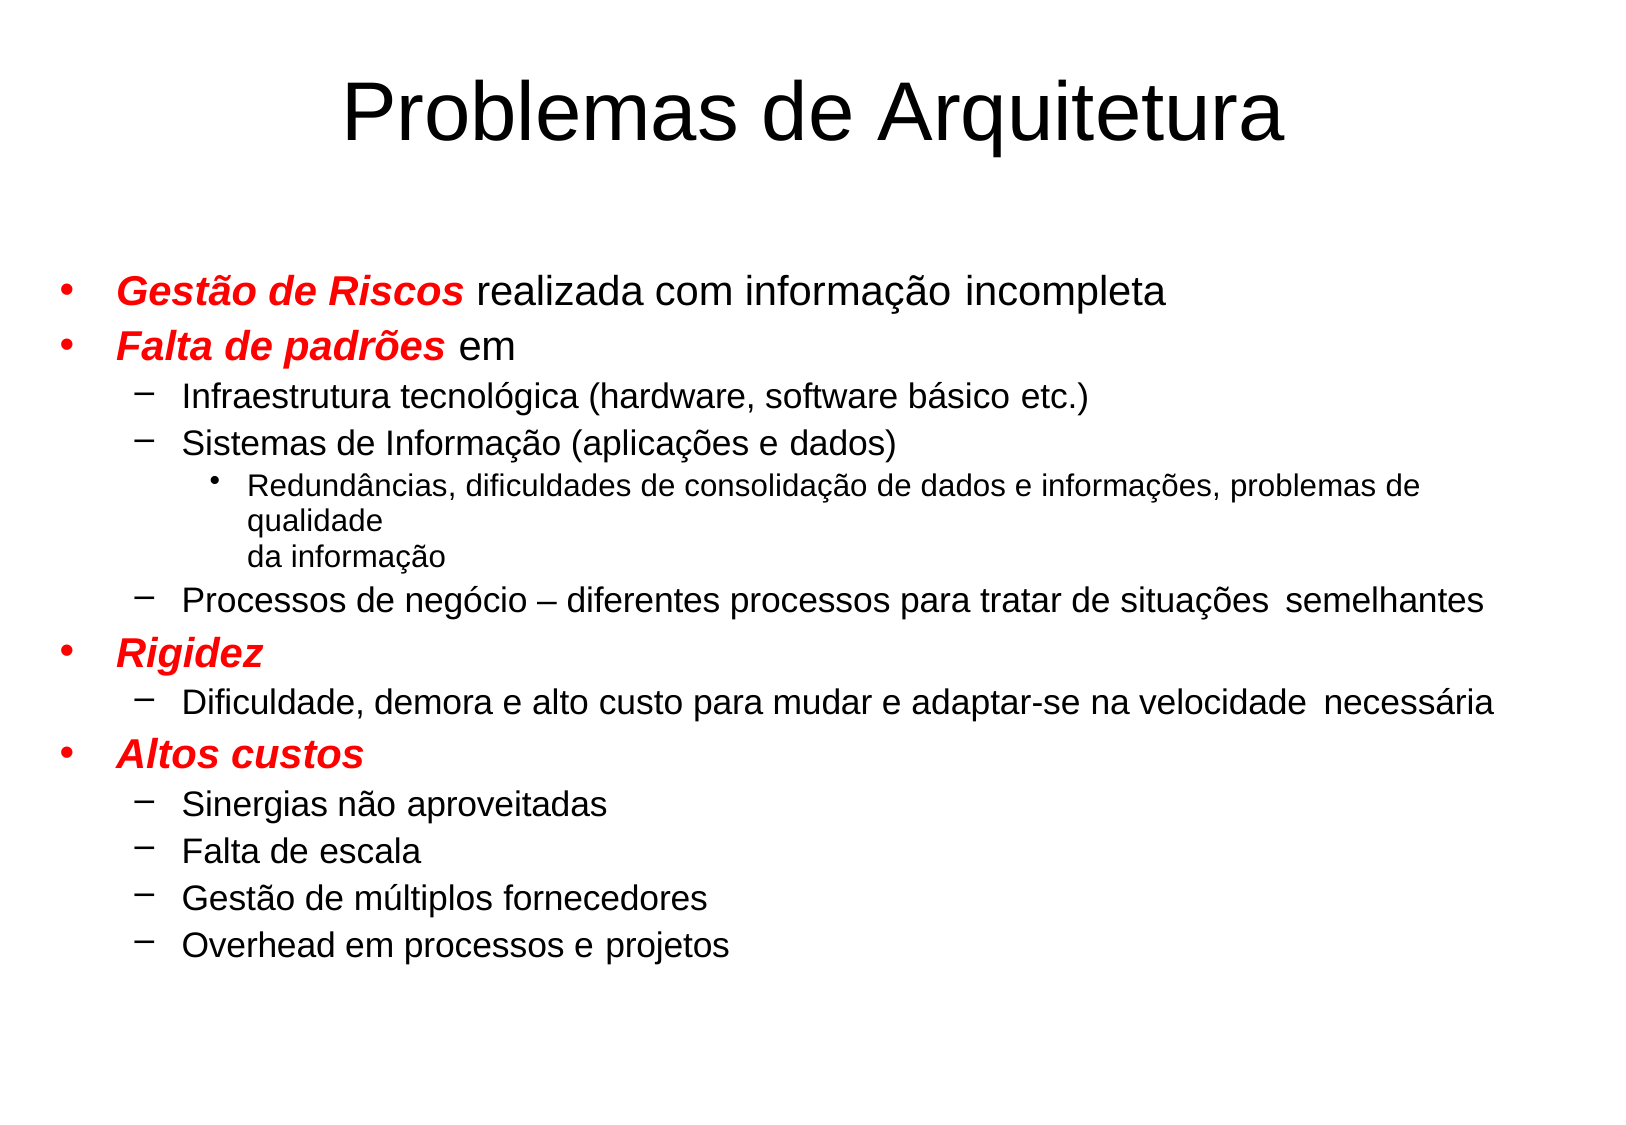

# Problemas de Arquitetura
Gestão de Riscos realizada com informação incompleta
Falta de padrões em
Infraestrutura tecnológica (hardware, software básico etc.)
Sistemas de Informação (aplicações e dados)
Redundâncias, dificuldades de consolidação de dados e informações, problemas de qualidade
da informação
Processos de negócio – diferentes processos para tratar de situações semelhantes
Rigidez
Dificuldade, demora e alto custo para mudar e adaptar-se na velocidade necessária
Altos custos
Sinergias não aproveitadas
Falta de escala
Gestão de múltiplos fornecedores
Overhead em processos e projetos